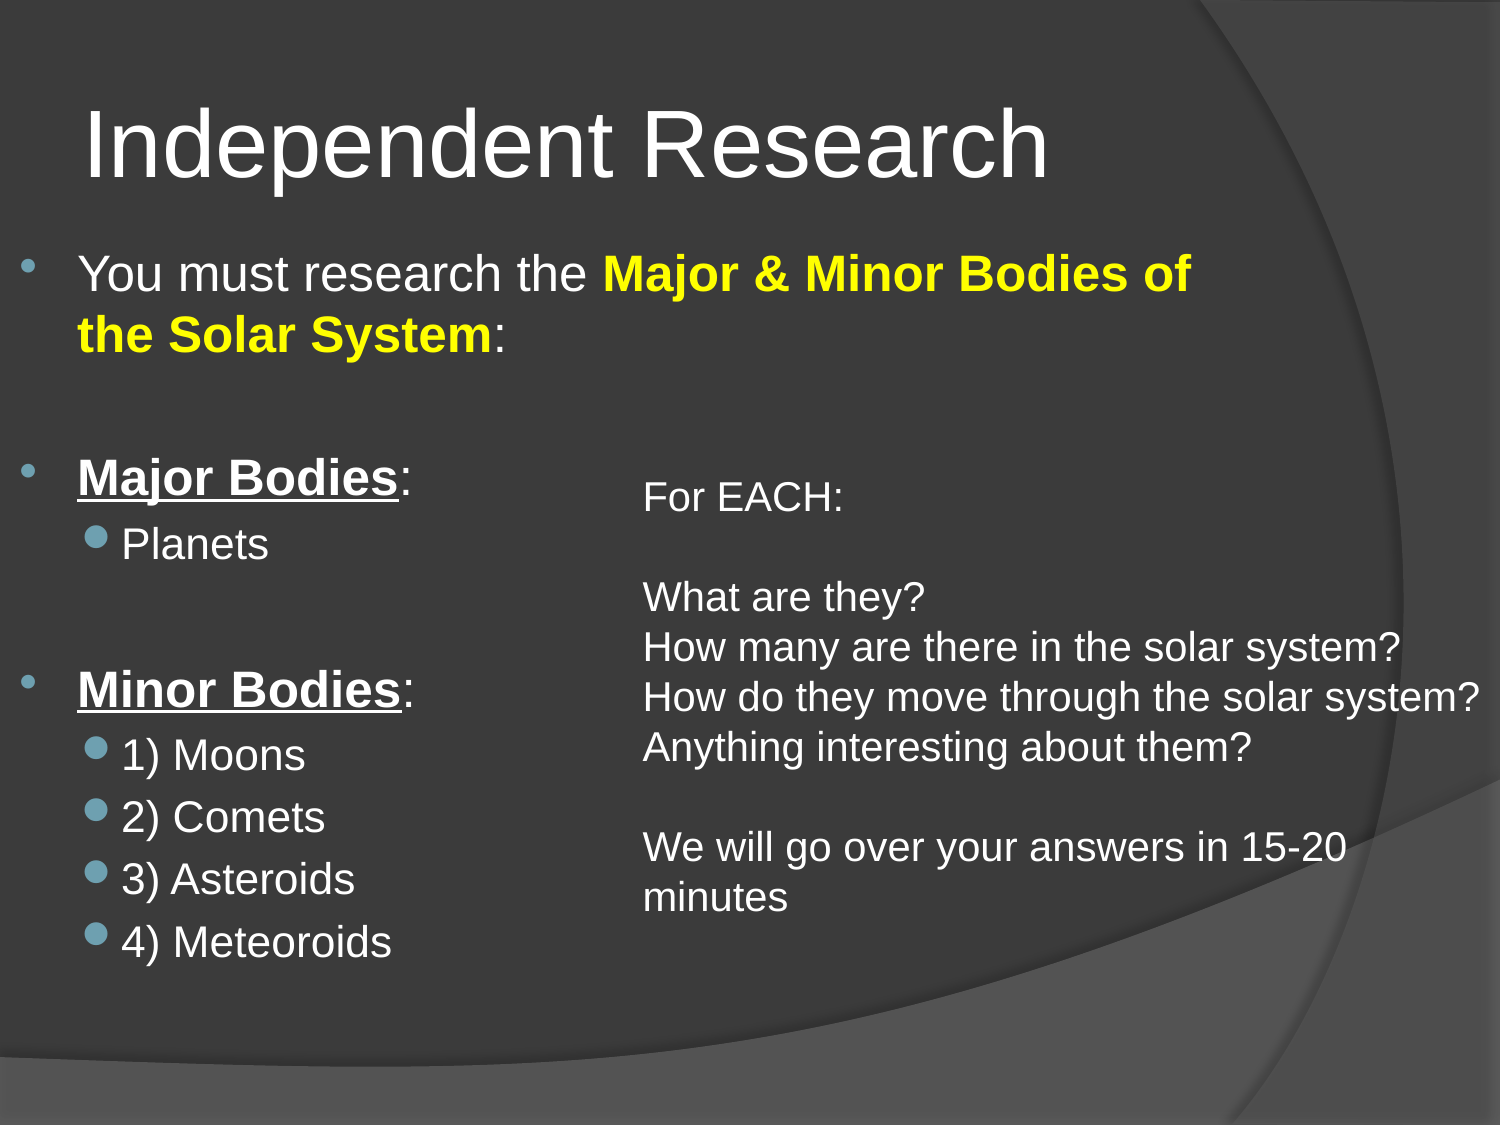

# Independent Research
You must research the Major & Minor Bodies of the Solar System:

Major Bodies:
Planets

Minor Bodies:
1) Moons
2) Comets
3) Asteroids
4) Meteoroids
For EACH:

What are they?
How many are there in the solar system?
How do they move through the solar system?
Anything interesting about them?

We will go over your answers in 15-20 minutes